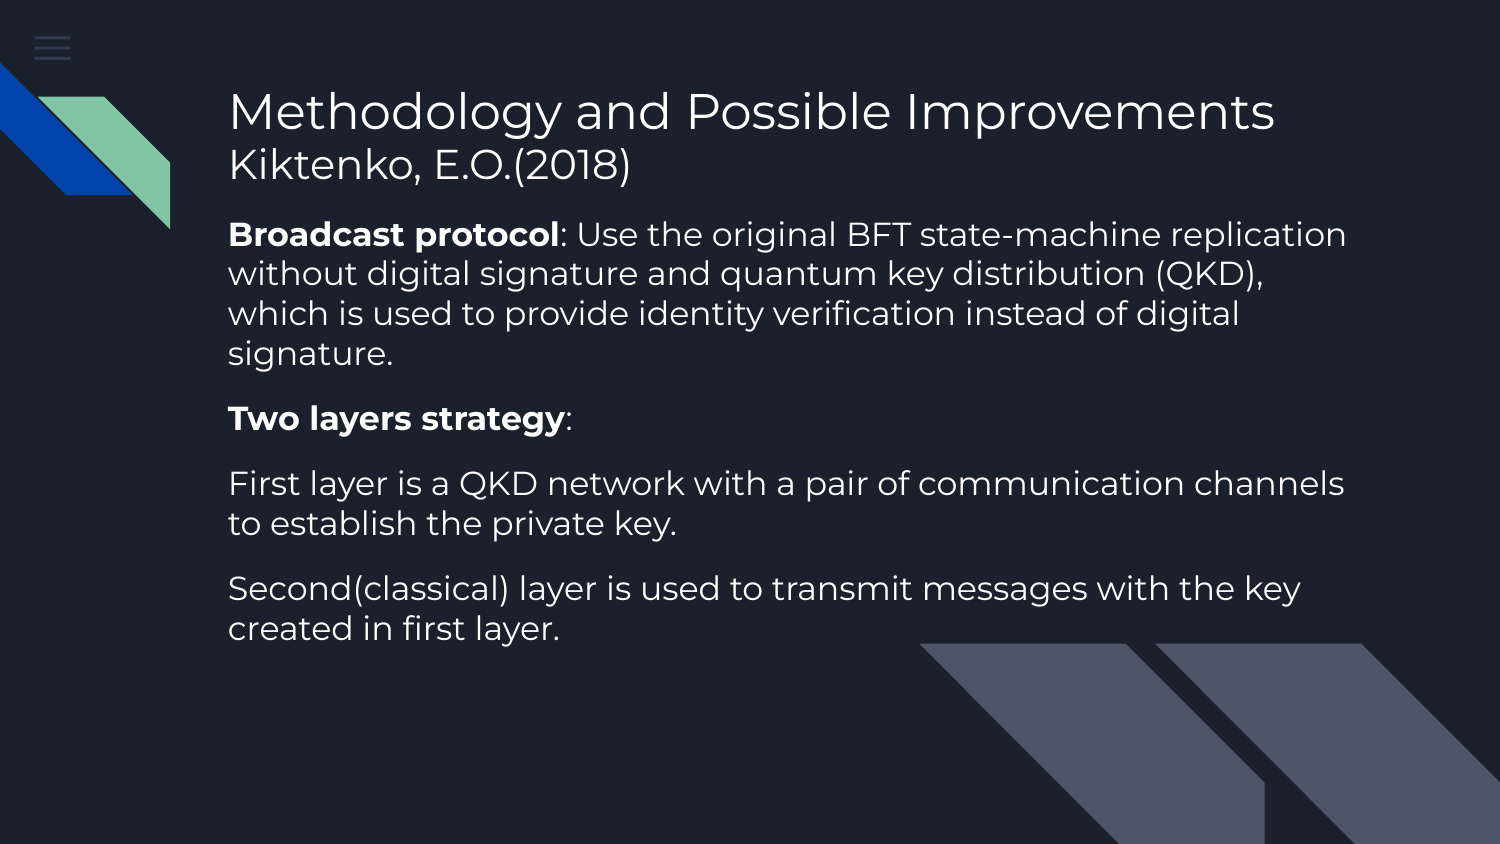

# Methodology and Possible Improvements
Kiktenko, E.O.(2018)
Broadcast protocol: Use the original BFT state-machine replication without digital signature and quantum key distribution (QKD), which is used to provide identity verification instead of digital signature.
Two layers strategy:
First layer is a QKD network with a pair of communication channels to establish the private key.
Second(classical) layer is used to transmit messages with the key created in first layer.